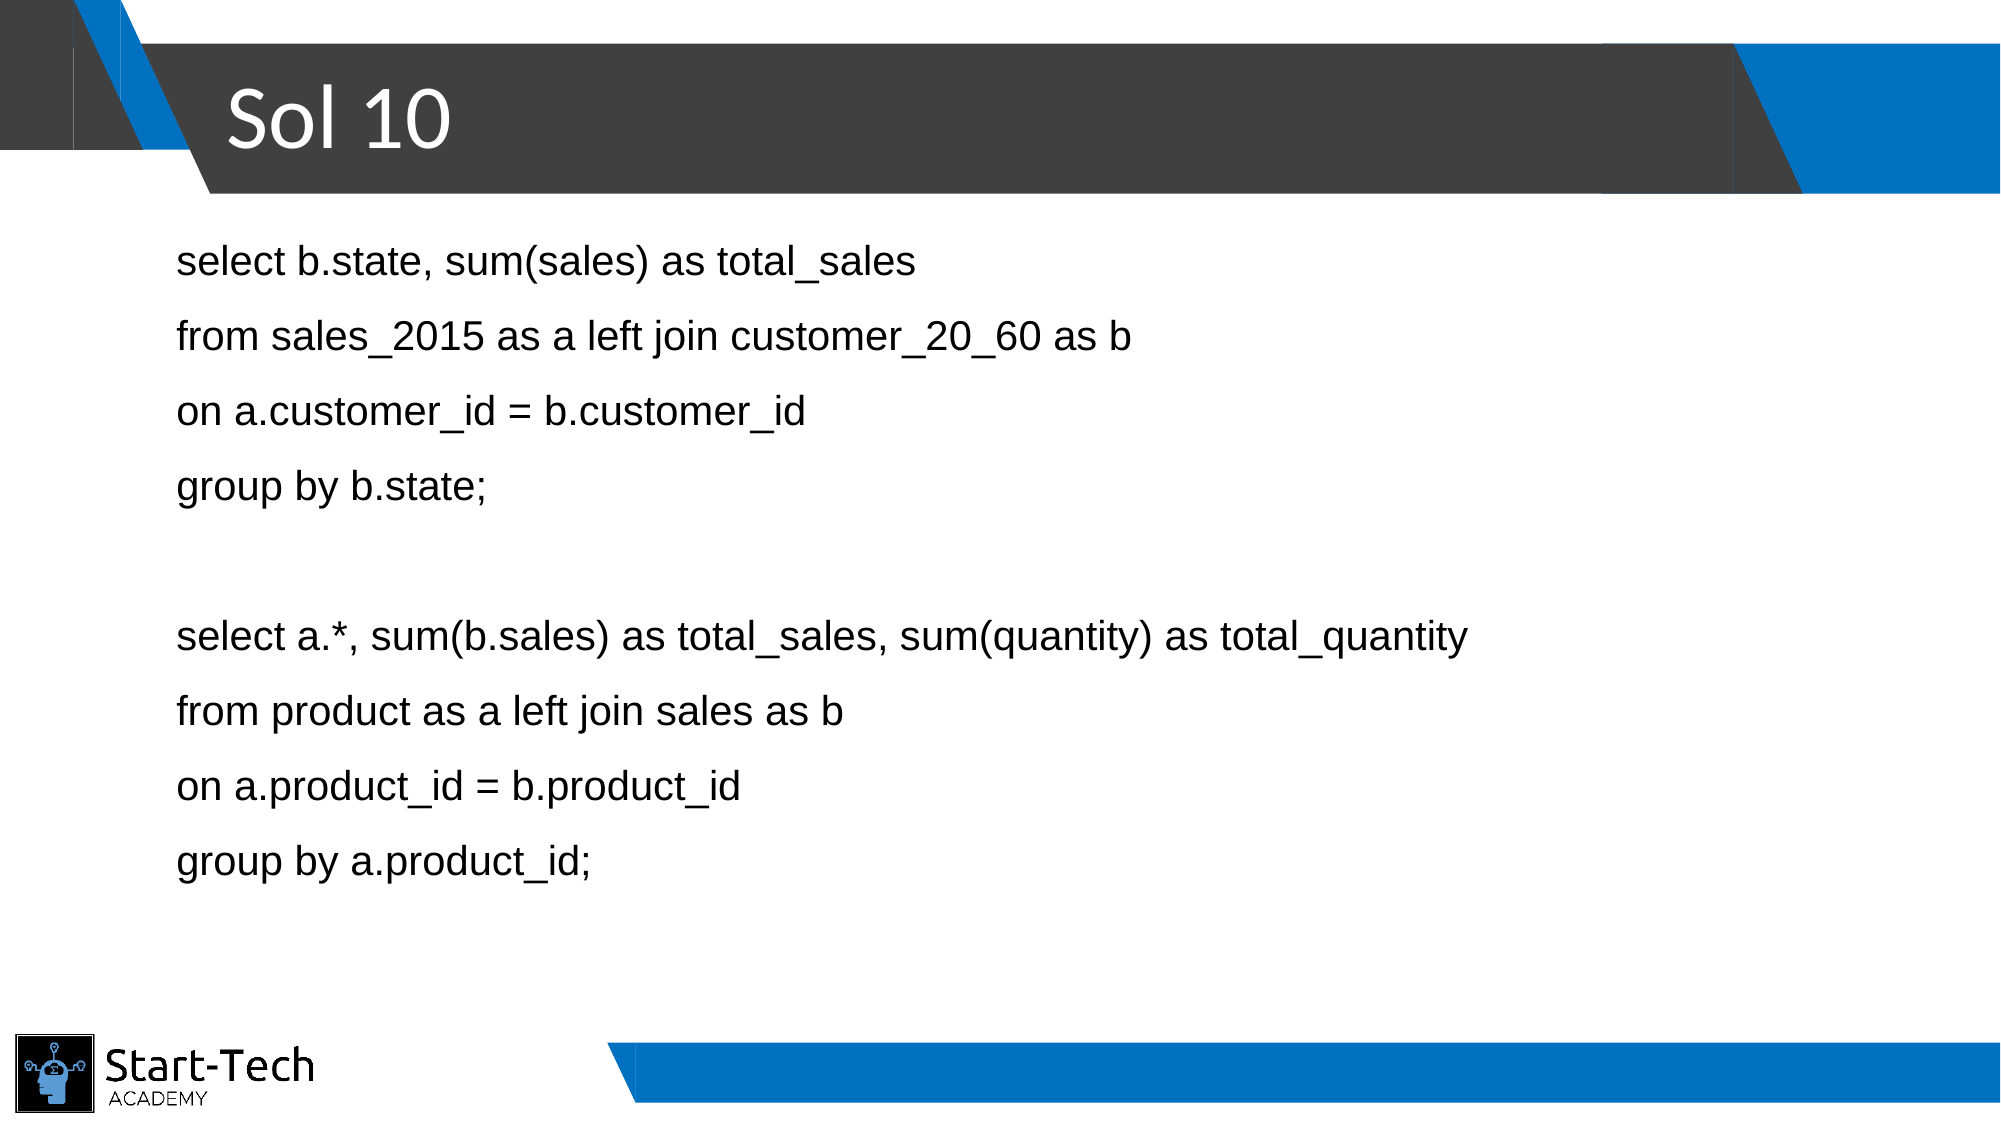

# Sol 10
select b.state, sum(sales) as total_sales
from sales_2015 as a left join customer_20_60 as b
on a.customer_id = b.customer_id
group by b.state;

select a.*, sum(b.sales) as total_sales, sum(quantity) as total_quantity
from product as a left join sales as b
on a.product_id = b.product_id
group by a.product_id;